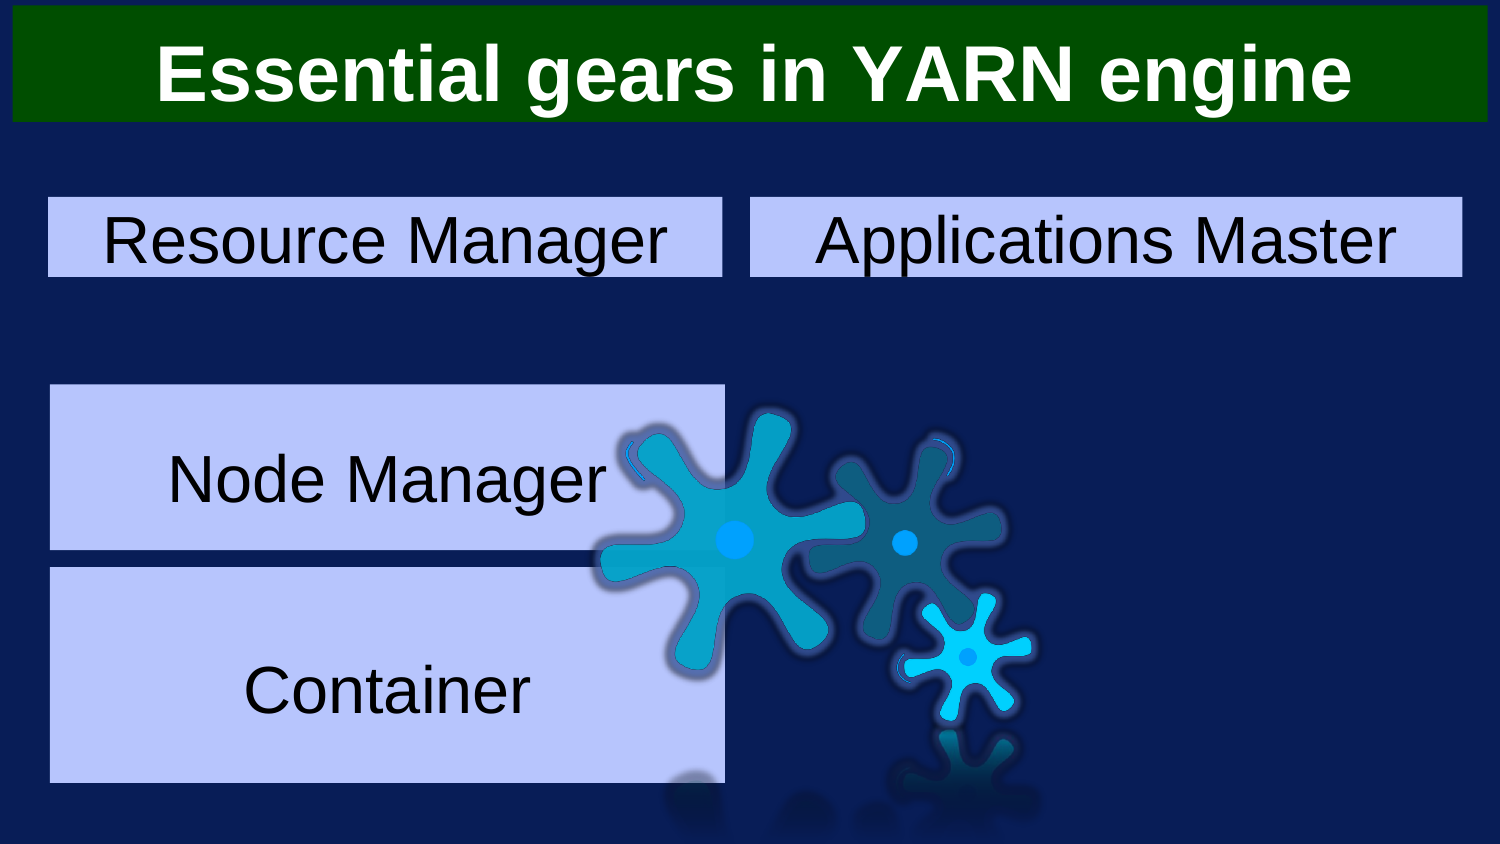

# Essential gears in YARN engine
Resource Manager
Applications Master

Node Manager

Container